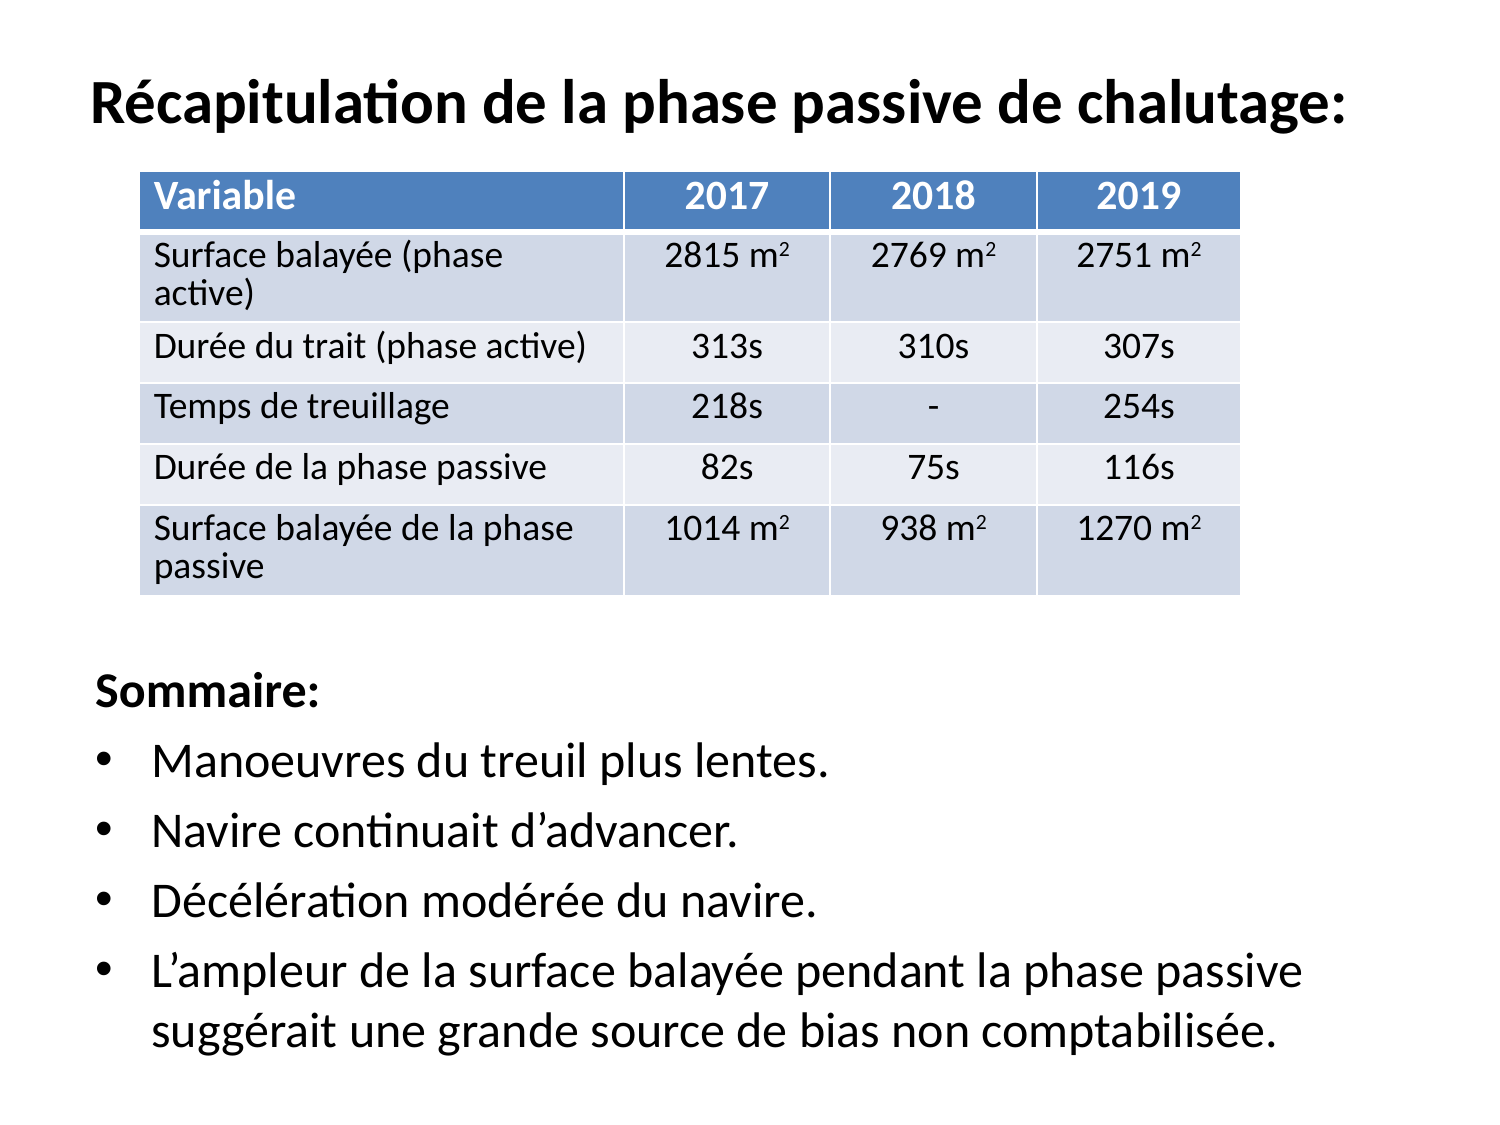

Récapitulation de la phase passive de chalutage:
| Variable | 2017 | 2018 | 2019 |
| --- | --- | --- | --- |
| Surface balayée (phase active) | 2815 m2 | 2769 m2 | 2751 m2 |
| Durée du trait (phase active) | 313s | 310s | 307s |
| Temps de treuillage | 218s | - | 254s |
| Durée de la phase passive | 82s | 75s | 116s |
| Surface balayée de la phase passive | 1014 m2 | 938 m2 | 1270 m2 |
Sommaire:
Manoeuvres du treuil plus lentes.
Navire continuait d’advancer.
Décélération modérée du navire.
L’ampleur de la surface balayée pendant la phase passive suggérait une grande source de bias non comptabilisée.